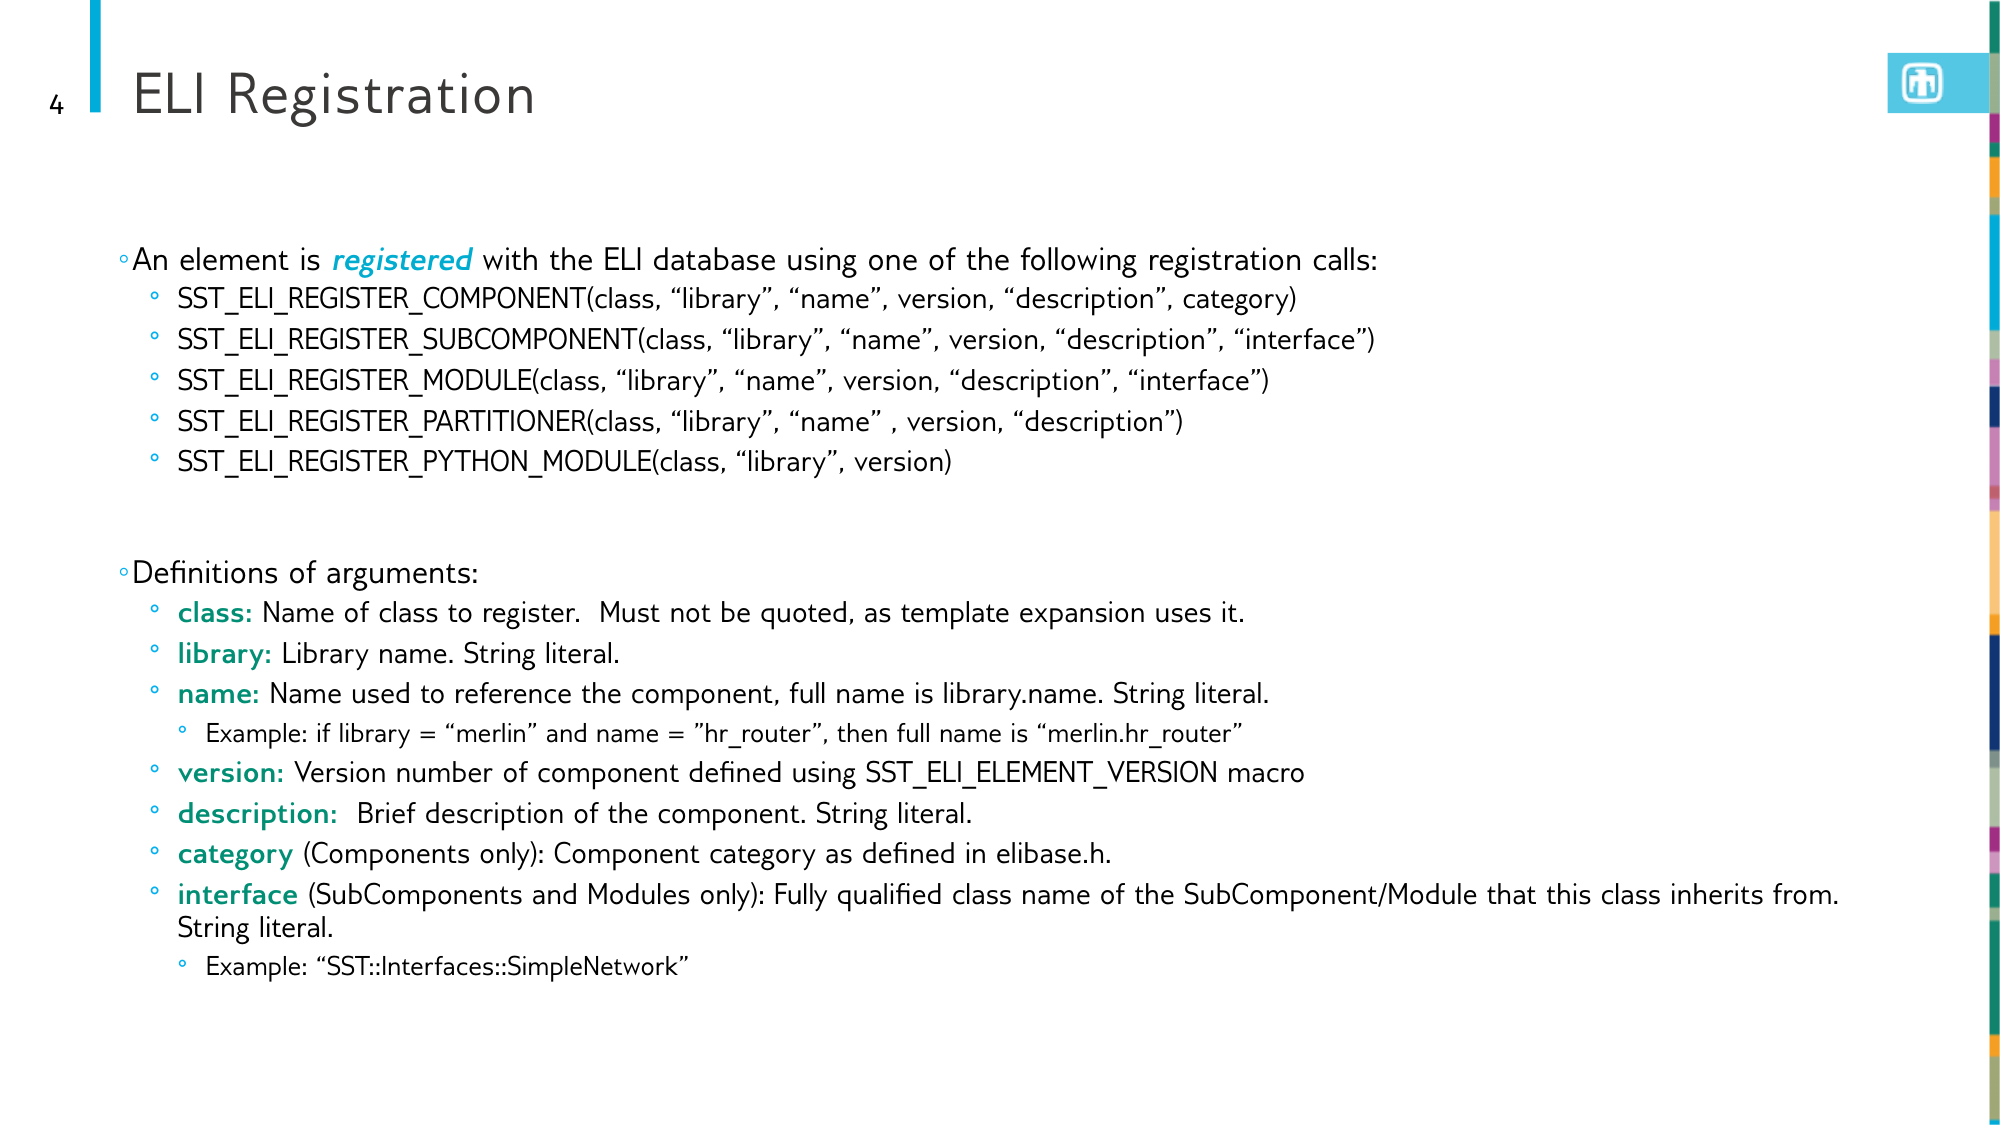

# ELI Registration
4
An element is registered with the ELI database using one of the following registration calls:
SST_ELI_REGISTER_COMPONENT(class, “library”, “name”, version, “description”, category)
SST_ELI_REGISTER_SUBCOMPONENT(class, “library”, “name”, version, “description”, “interface”)
SST_ELI_REGISTER_MODULE(class, “library”, “name”, version, “description”, “interface”)
SST_ELI_REGISTER_PARTITIONER(class, “library”, “name” , version, “description”)
SST_ELI_REGISTER_PYTHON_MODULE(class, “library”, version)

Definitions of arguments:
class: Name of class to register.  Must not be quoted, as template expansion uses it.
library: Library name. String literal.
name: Name used to reference the component, full name is library.name. String literal.
Example: if library = “merlin” and name = ”hr_router”, then full name is “merlin.hr_router”
version: Version number of component defined using SST_ELI_ELEMENT_VERSION macro
description:  Brief description of the component. String literal.
category (Components only): Component category as defined in elibase.h.
interface (SubComponents and Modules only): Fully qualified class name of the SubComponent/Module that this class inherits from. String literal.
Example: “SST::Interfaces::SimpleNetwork”